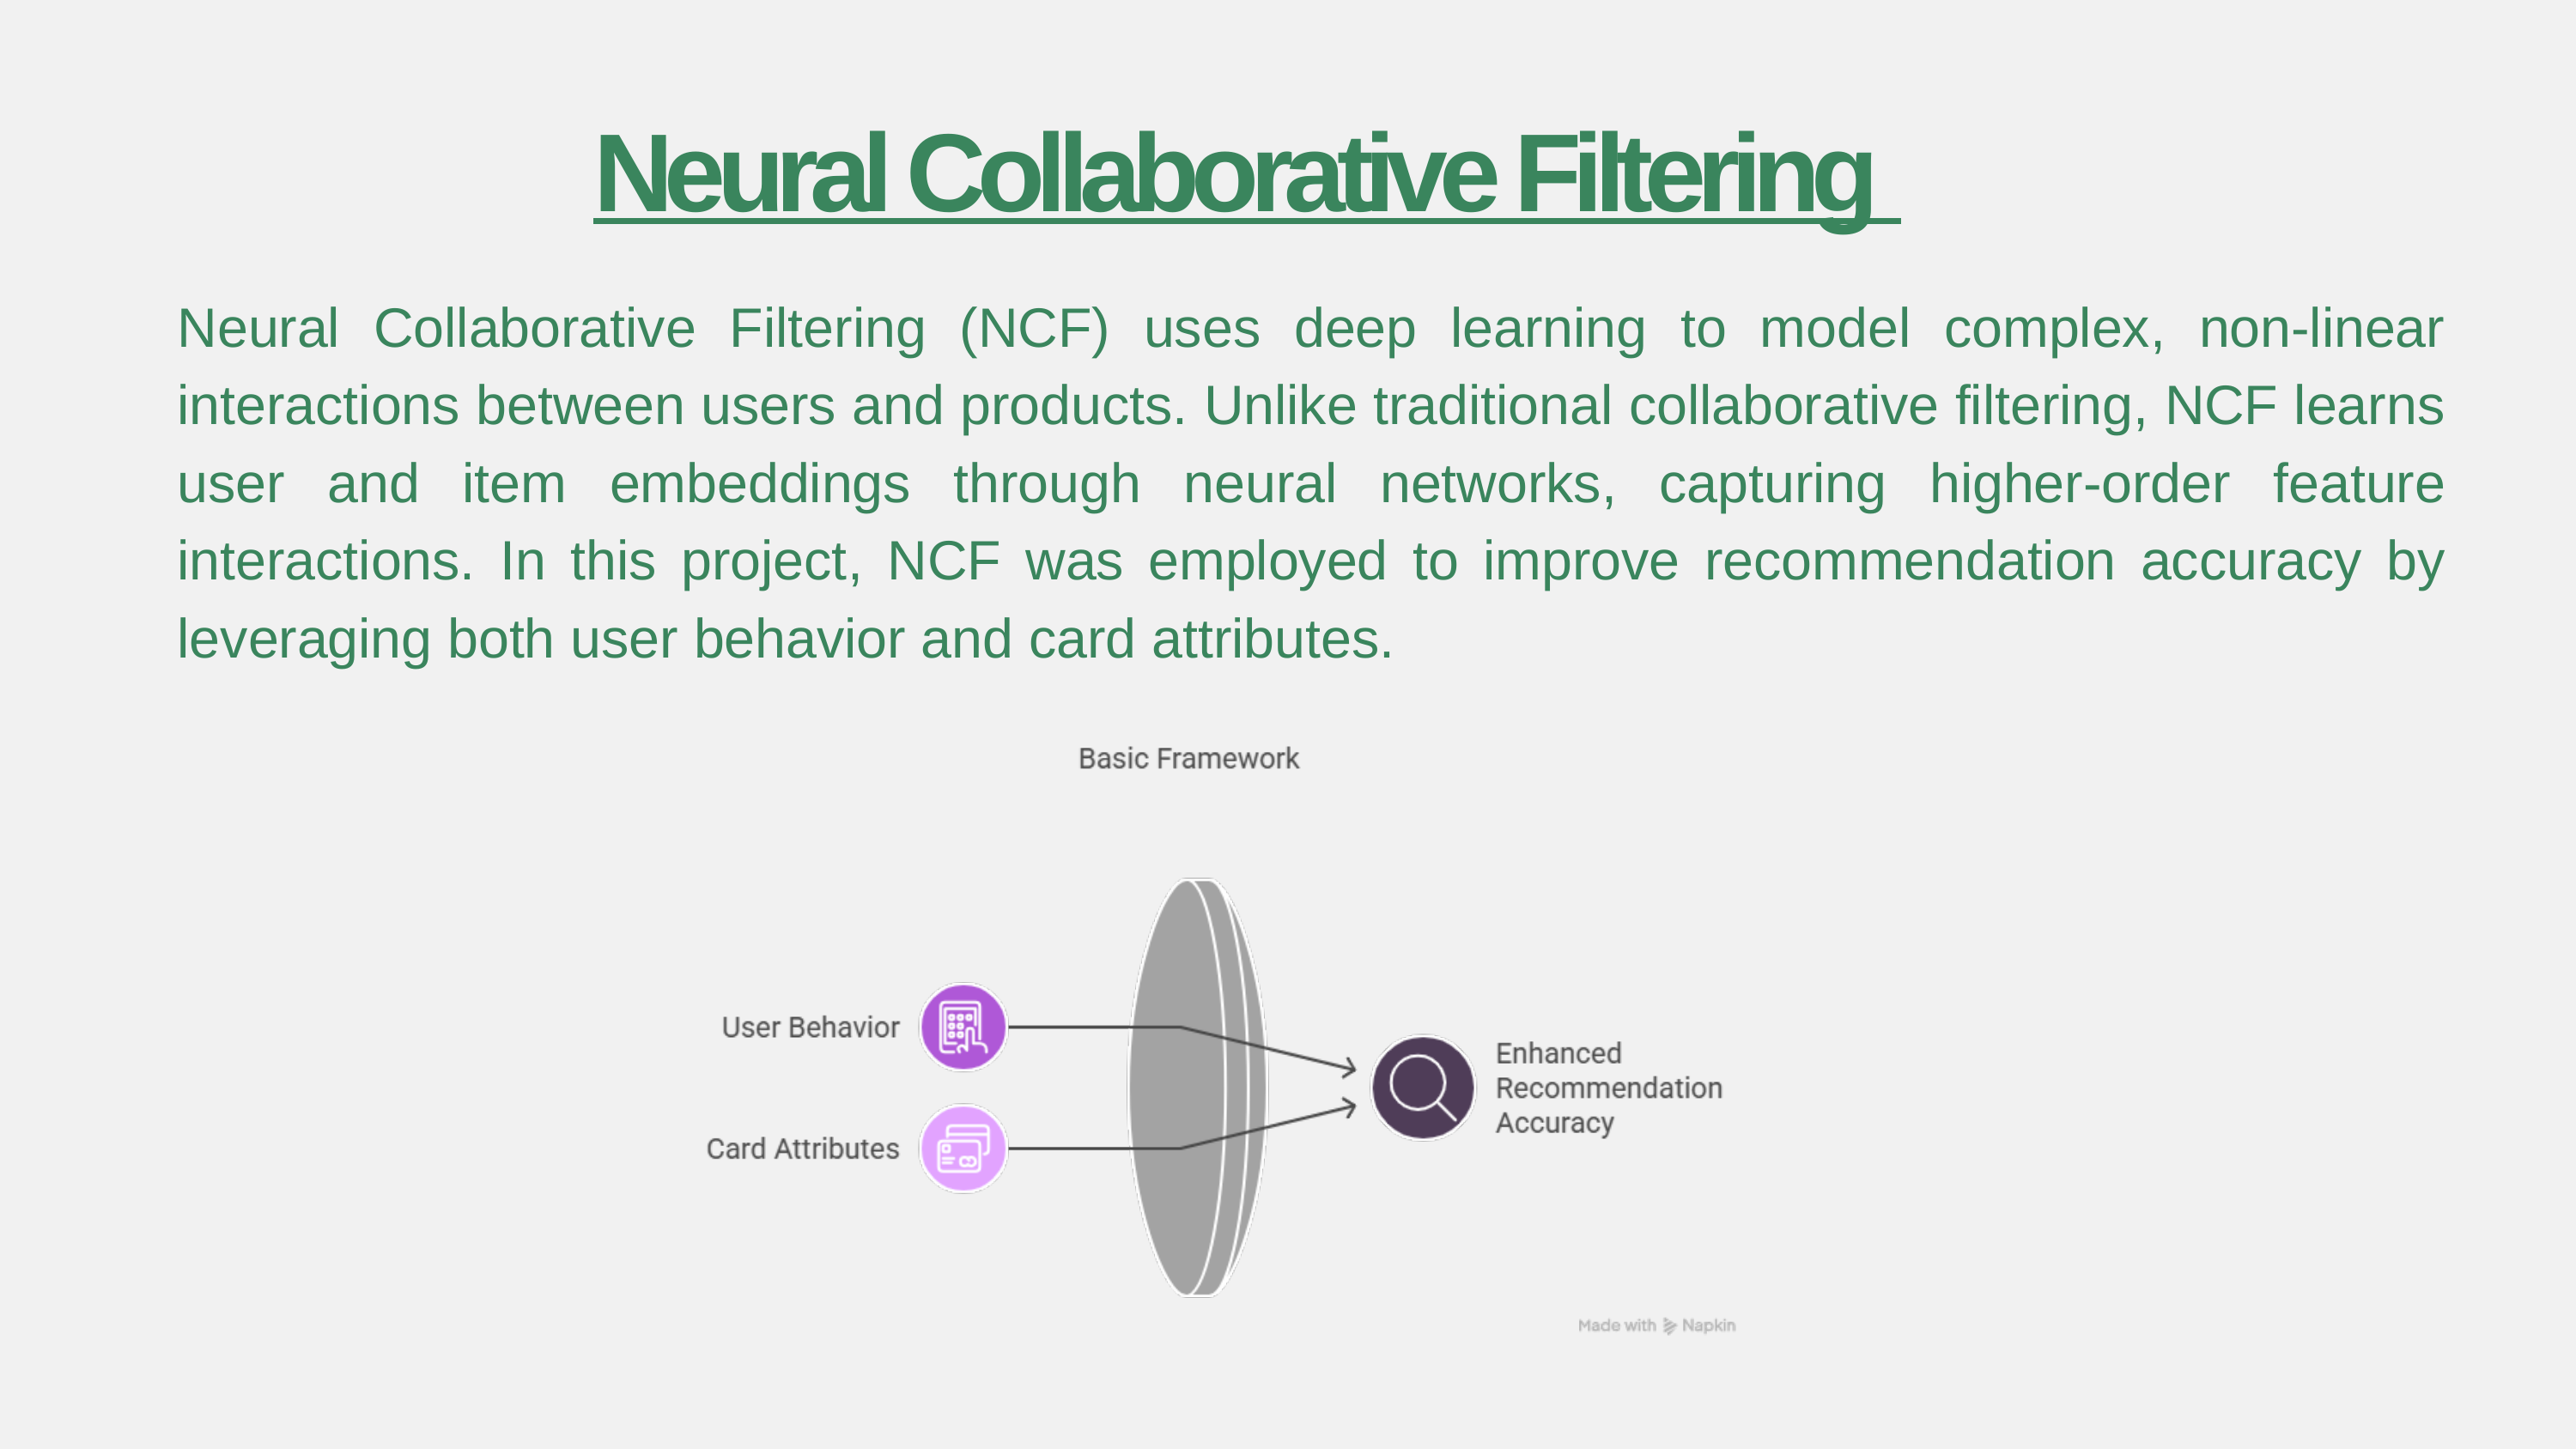

Neural Collaborative Filtering
Neural Collaborative Filtering (NCF) uses deep learning to model complex, non-linear interactions between users and products. Unlike traditional collaborative filtering, NCF learns user and item embeddings through neural networks, capturing higher-order feature interactions. In this project, NCF was employed to improve recommendation accuracy by leveraging both user behavior and card attributes.